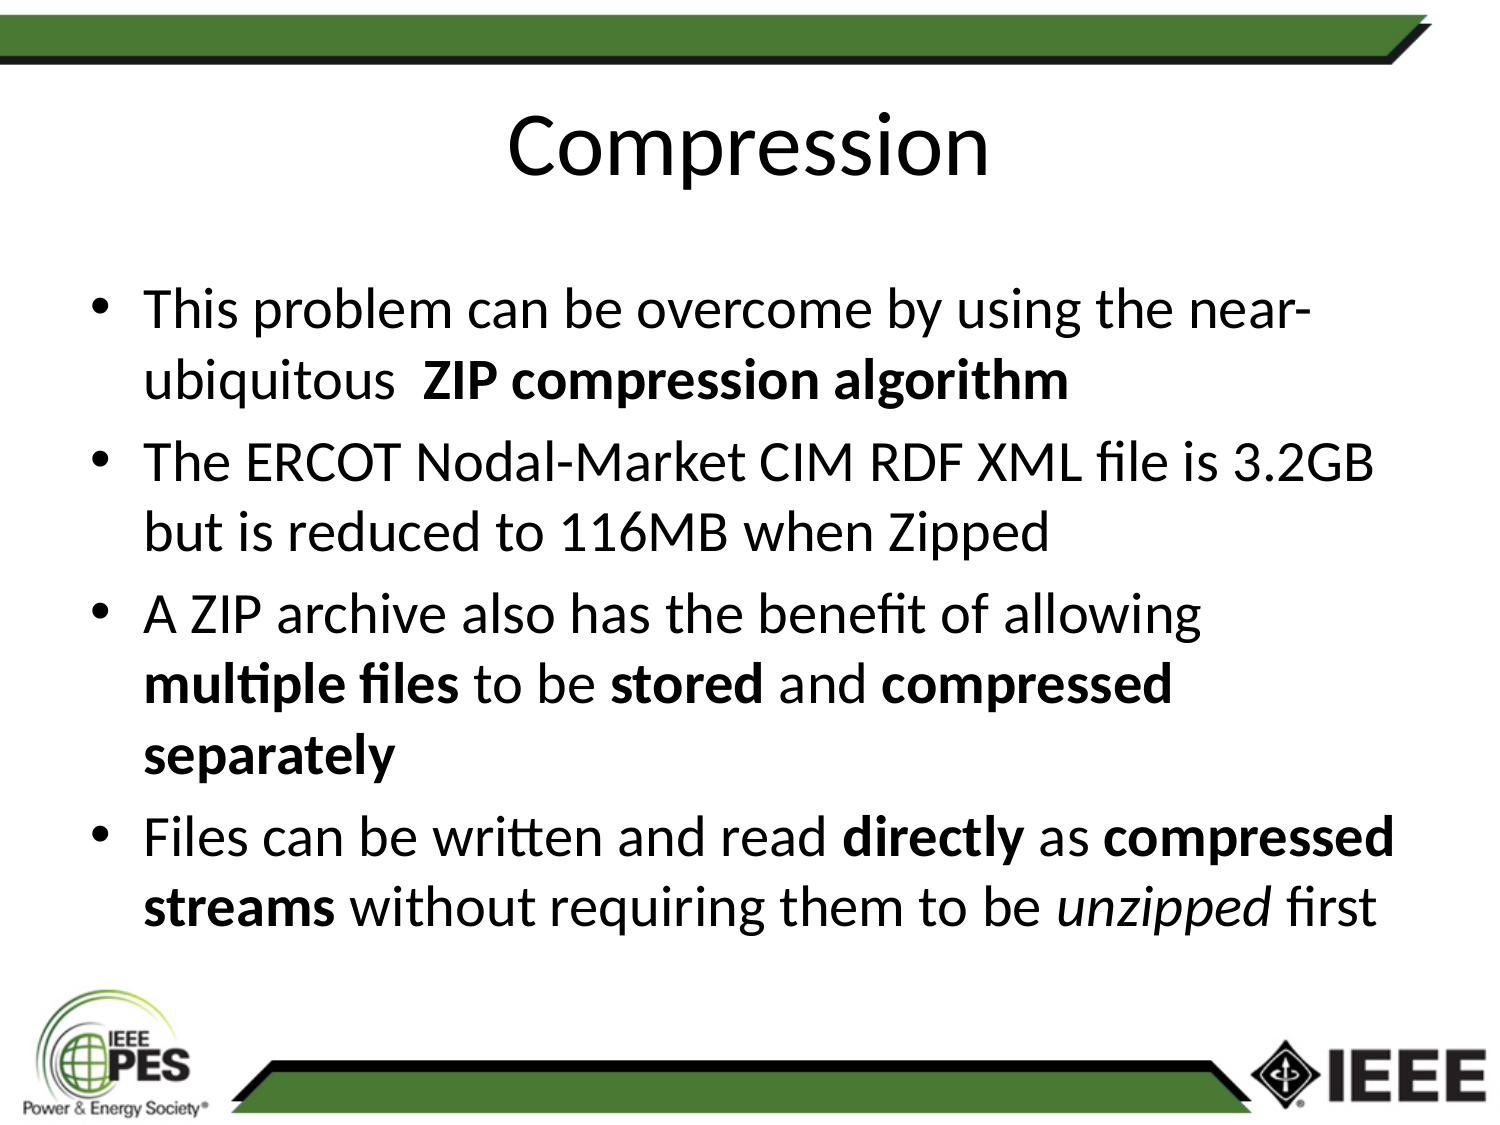

# Compression
This problem can be overcome by using the near-ubiquitous  ZIP compression algorithm
The ERCOT Nodal-Market CIM RDF XML file is 3.2GB but is reduced to 116MB when Zipped
A ZIP archive also has the benefit of allowing multiple files to be stored and compressed separately
Files can be written and read directly as compressed streams without requiring them to be unzipped first